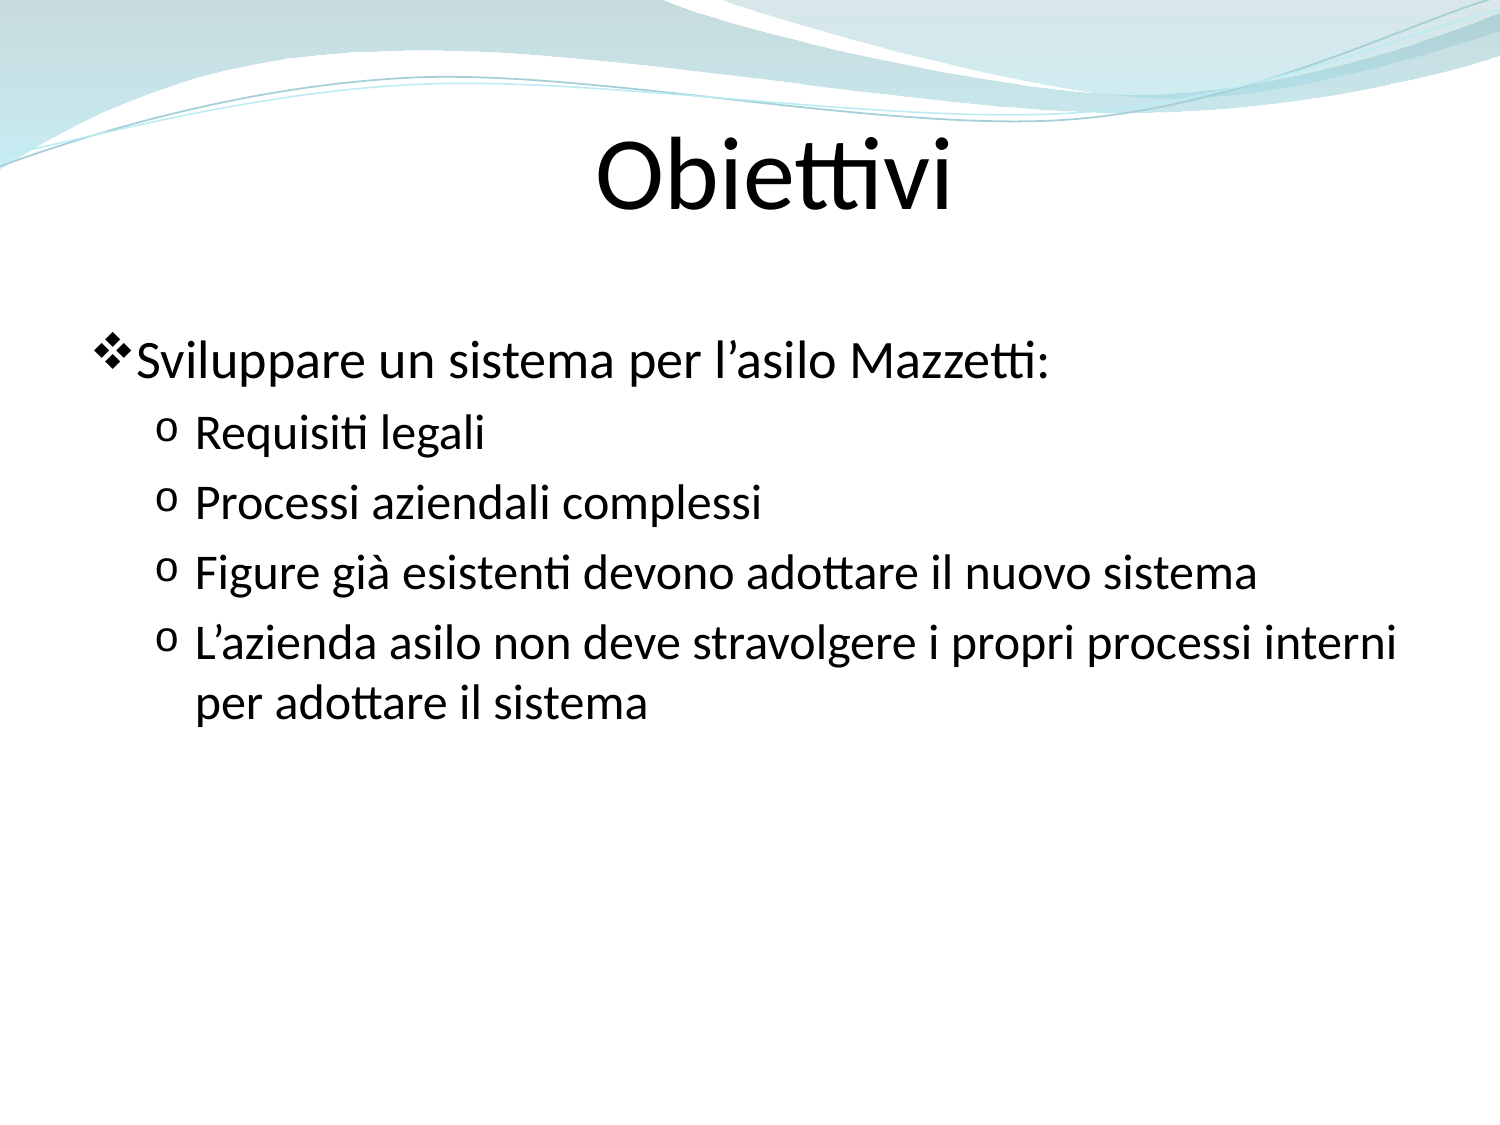

# Obiettivi
Sviluppare un sistema per l’asilo Mazzetti:
Requisiti legali
Processi aziendali complessi
Figure già esistenti devono adottare il nuovo sistema
L’azienda asilo non deve stravolgere i propri processi interni per adottare il sistema